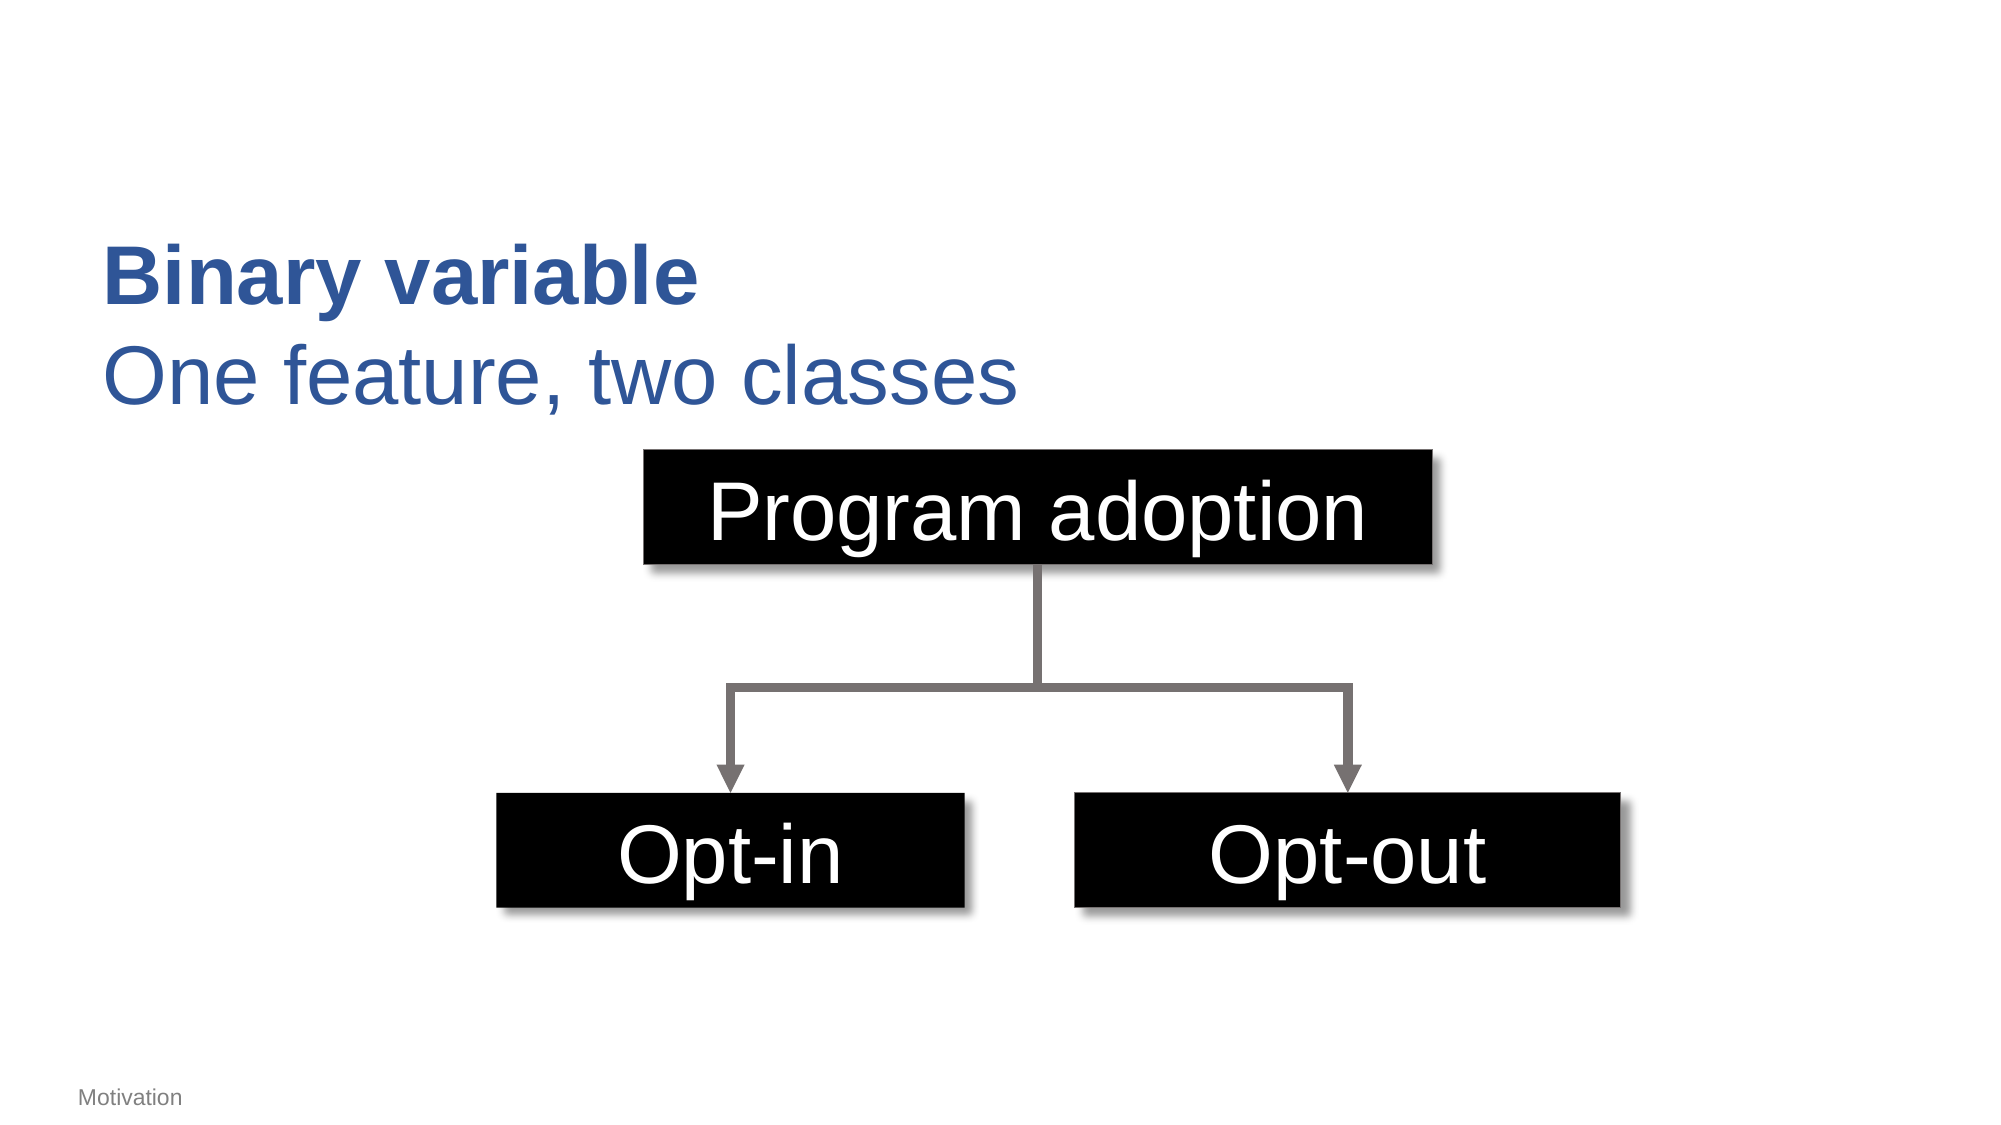

Binary variable
One feature, two classes
Program adoption
Opt-in
Opt-out
Motivation